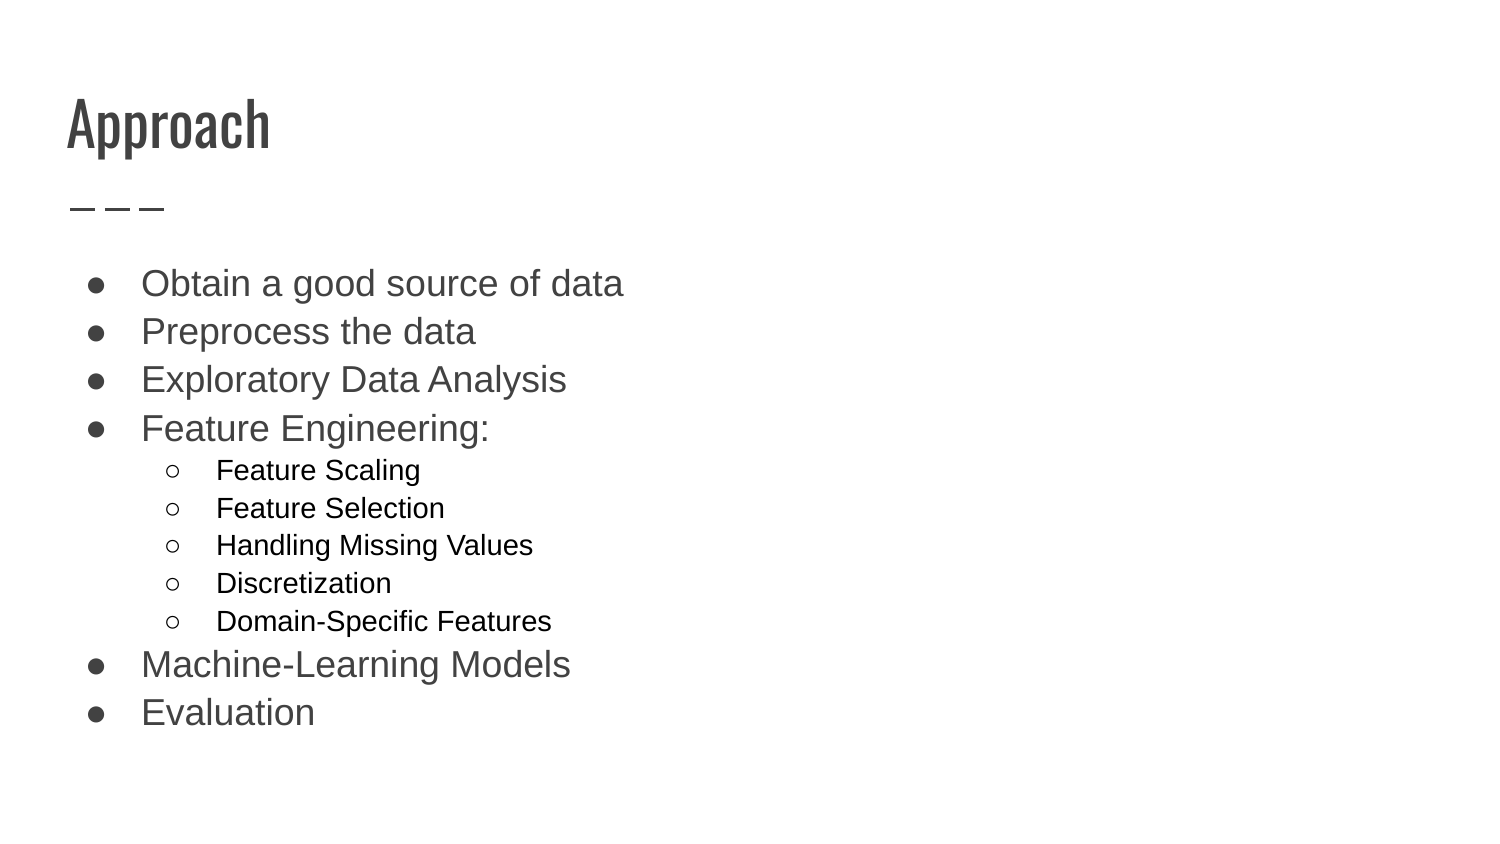

# Approach
Obtain a good source of data
Preprocess the data
Exploratory Data Analysis
Feature Engineering:
Feature Scaling
Feature Selection
Handling Missing Values
Discretization
Domain-Specific Features
Machine-Learning Models
Evaluation